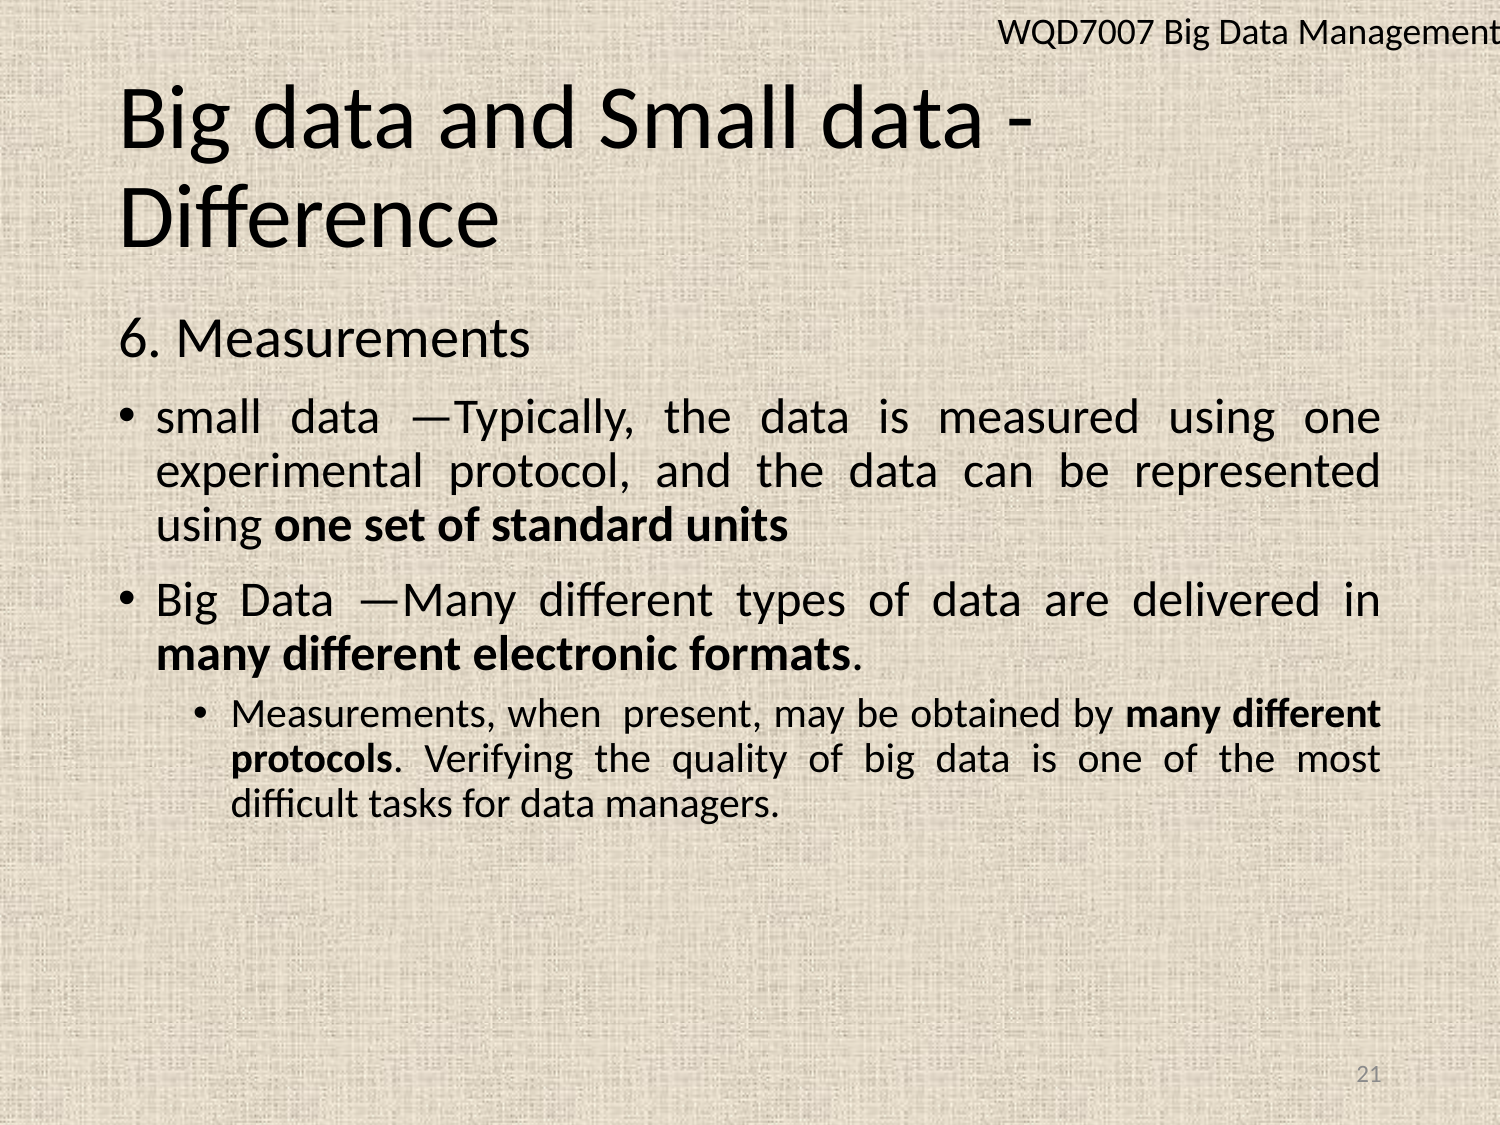

WQD7007 Big Data Management
# Big data and Small data - Difference
6. Measurements
small data —Typically, the data is measured using one experimental protocol, and the data can be represented using one set of standard units
Big Data —Many different types of data are delivered in many different electronic formats.
Measurements, when  present, may be obtained by many different protocols. Verifying the quality of big data is one of the most difficult tasks for data managers.

21